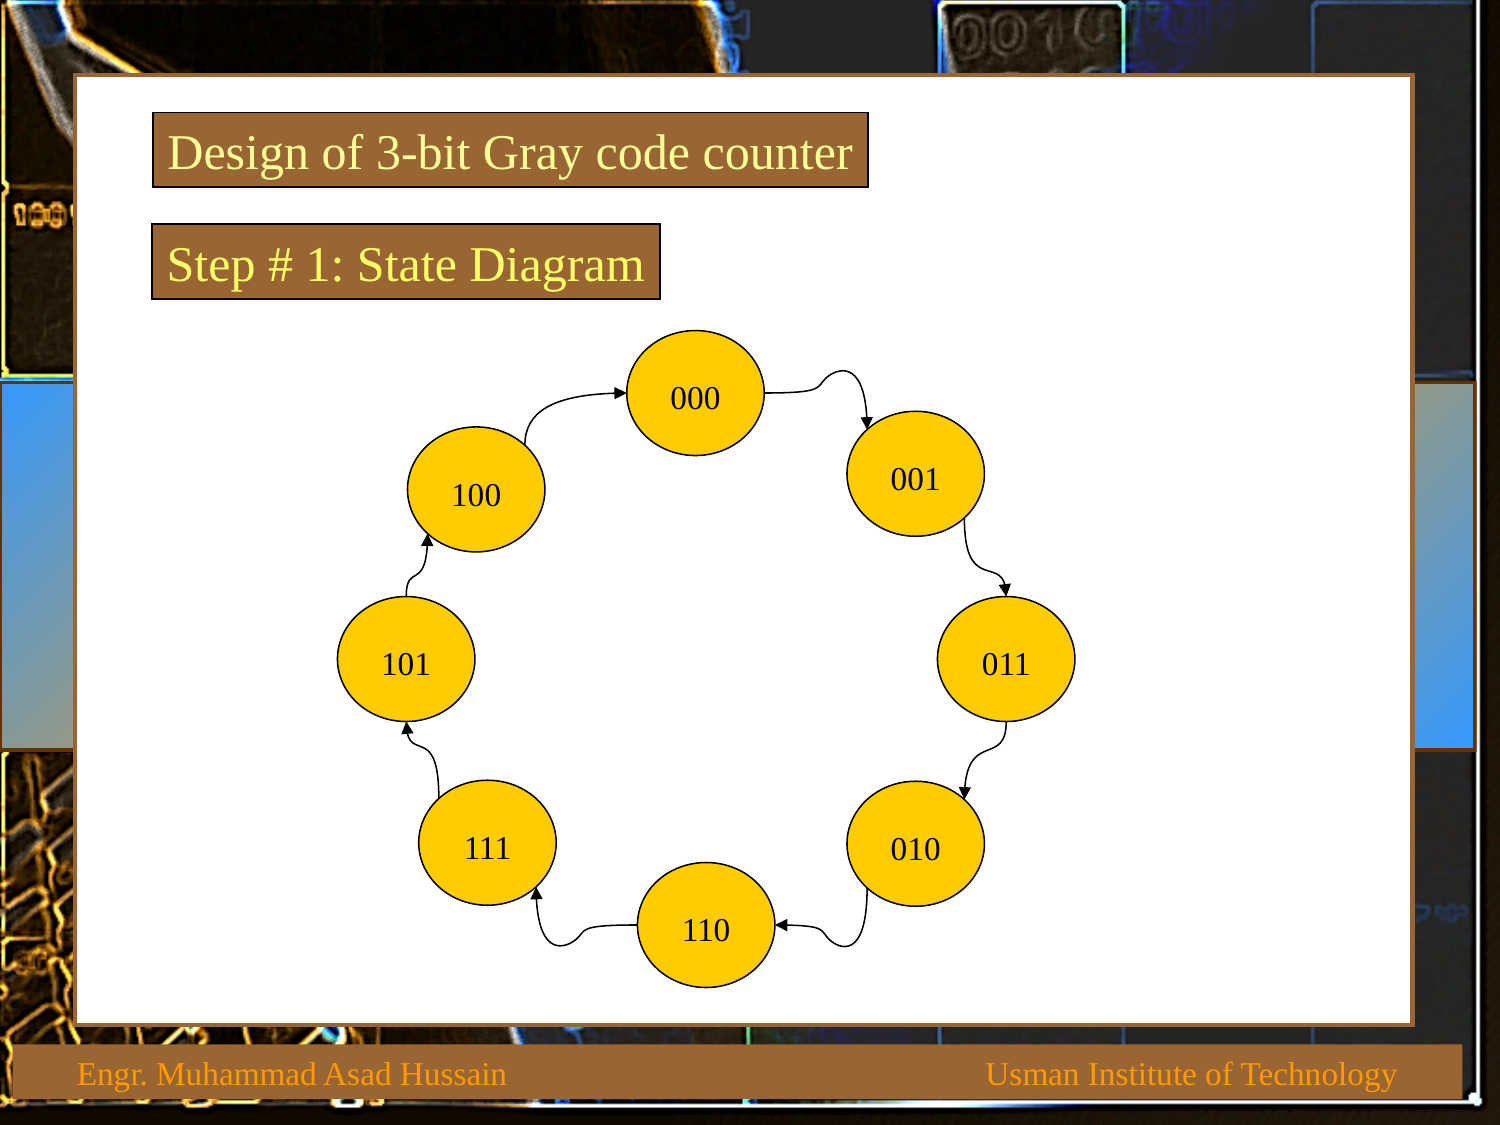

Design of 3-bit Gray code counter
Step # 1: State Diagram
000
001
100
101
011
111
010
110
      Engr. Muhammad Asad Hussain                                                          Usman Institute of Technology